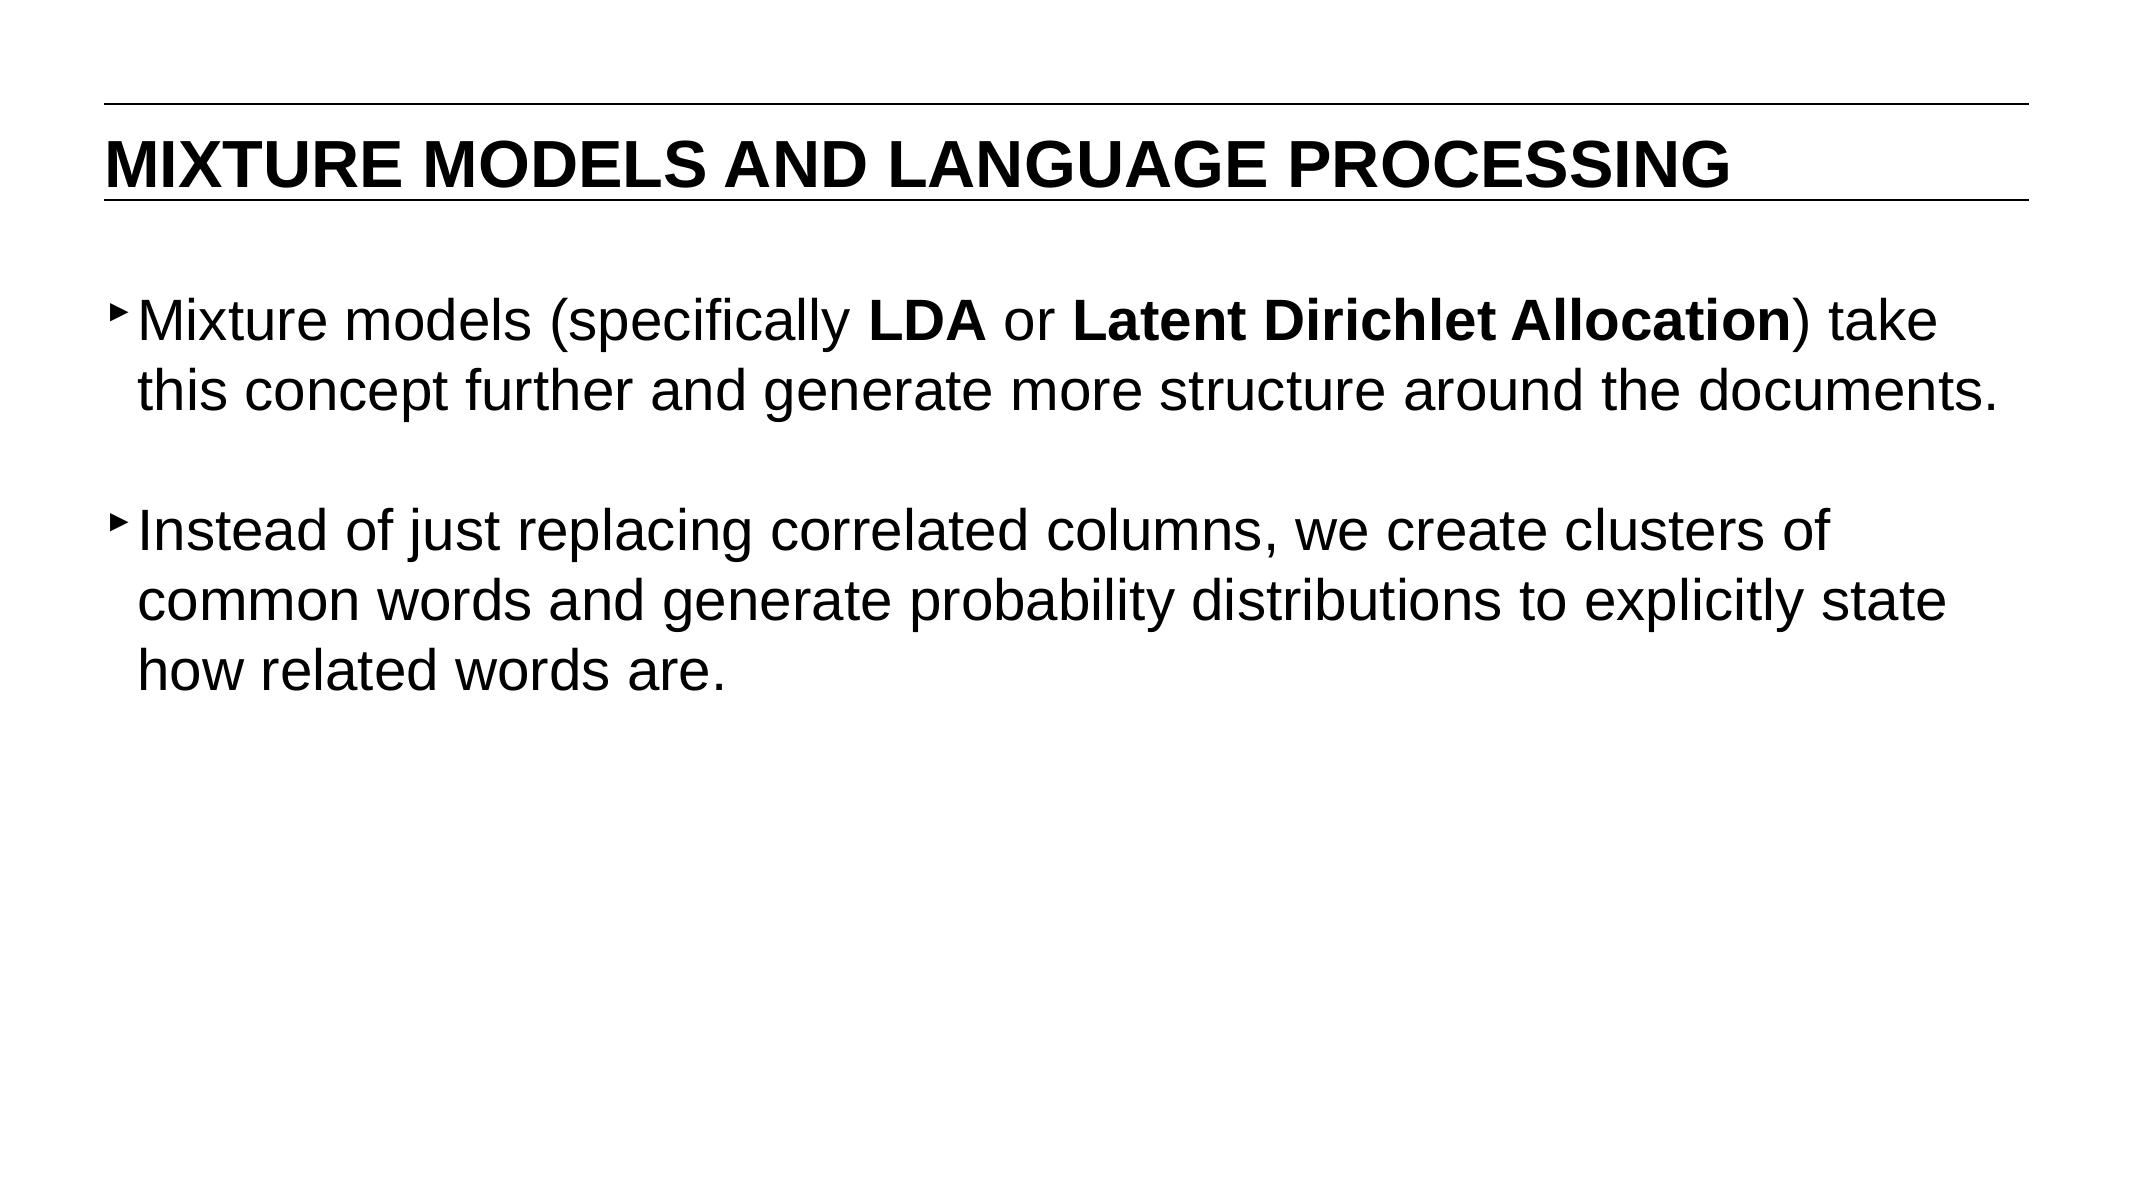

MIXTURE MODELS AND LANGUAGE PROCESSING

Mixture models (specifically LDA or Latent Dirichlet Allocation) take this concept further and generate more structure around the documents.

Instead of just replacing correlated columns, we create clusters of common words and generate probability distributions to explicitly state how related words are.